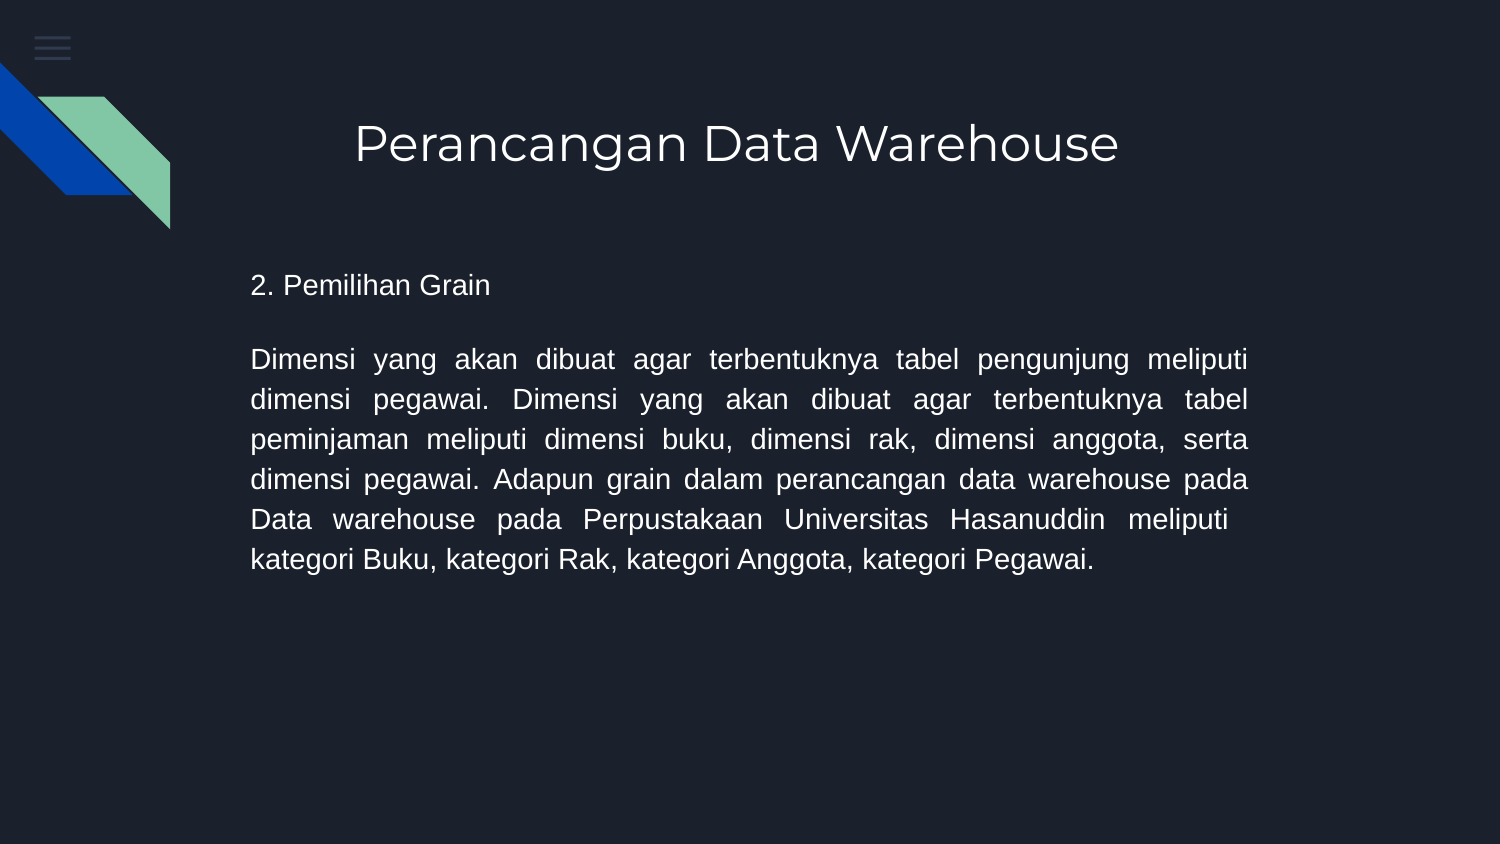

# Perancangan Data Warehouse

2. Pemilihan Grain
Dimensi yang akan dibuat agar terbentuknya tabel pengunjung meliputi dimensi pegawai. Dimensi yang akan dibuat agar terbentuknya tabel peminjaman meliputi dimensi buku, dimensi rak, dimensi anggota, serta dimensi pegawai. Adapun grain dalam perancangan data warehouse pada Data warehouse pada Perpustakaan Universitas Hasanuddin meliputi  kategori Buku, kategori Rak, kategori Anggota, kategori Pegawai.